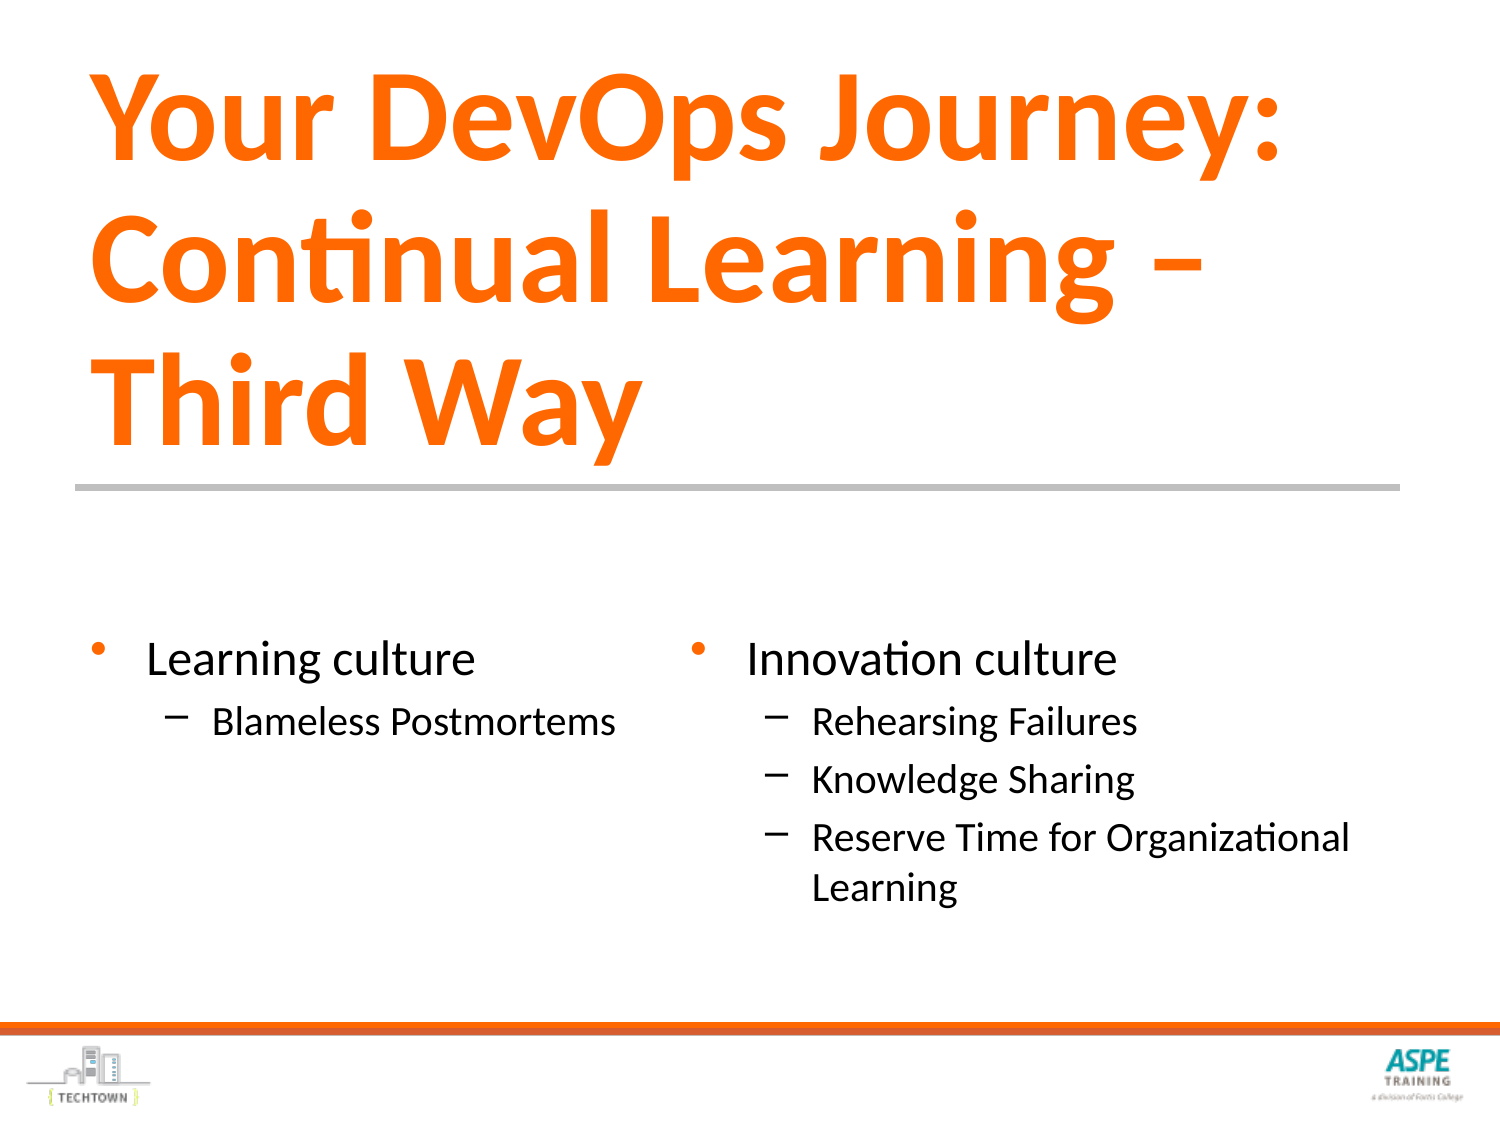

# Your DevOps Journey: Continual Learning – Third Way

Learning culture
Blameless Postmortems

Innovation culture
Rehearsing Failures
Knowledge Sharing
Reserve Time for Organizational Learning